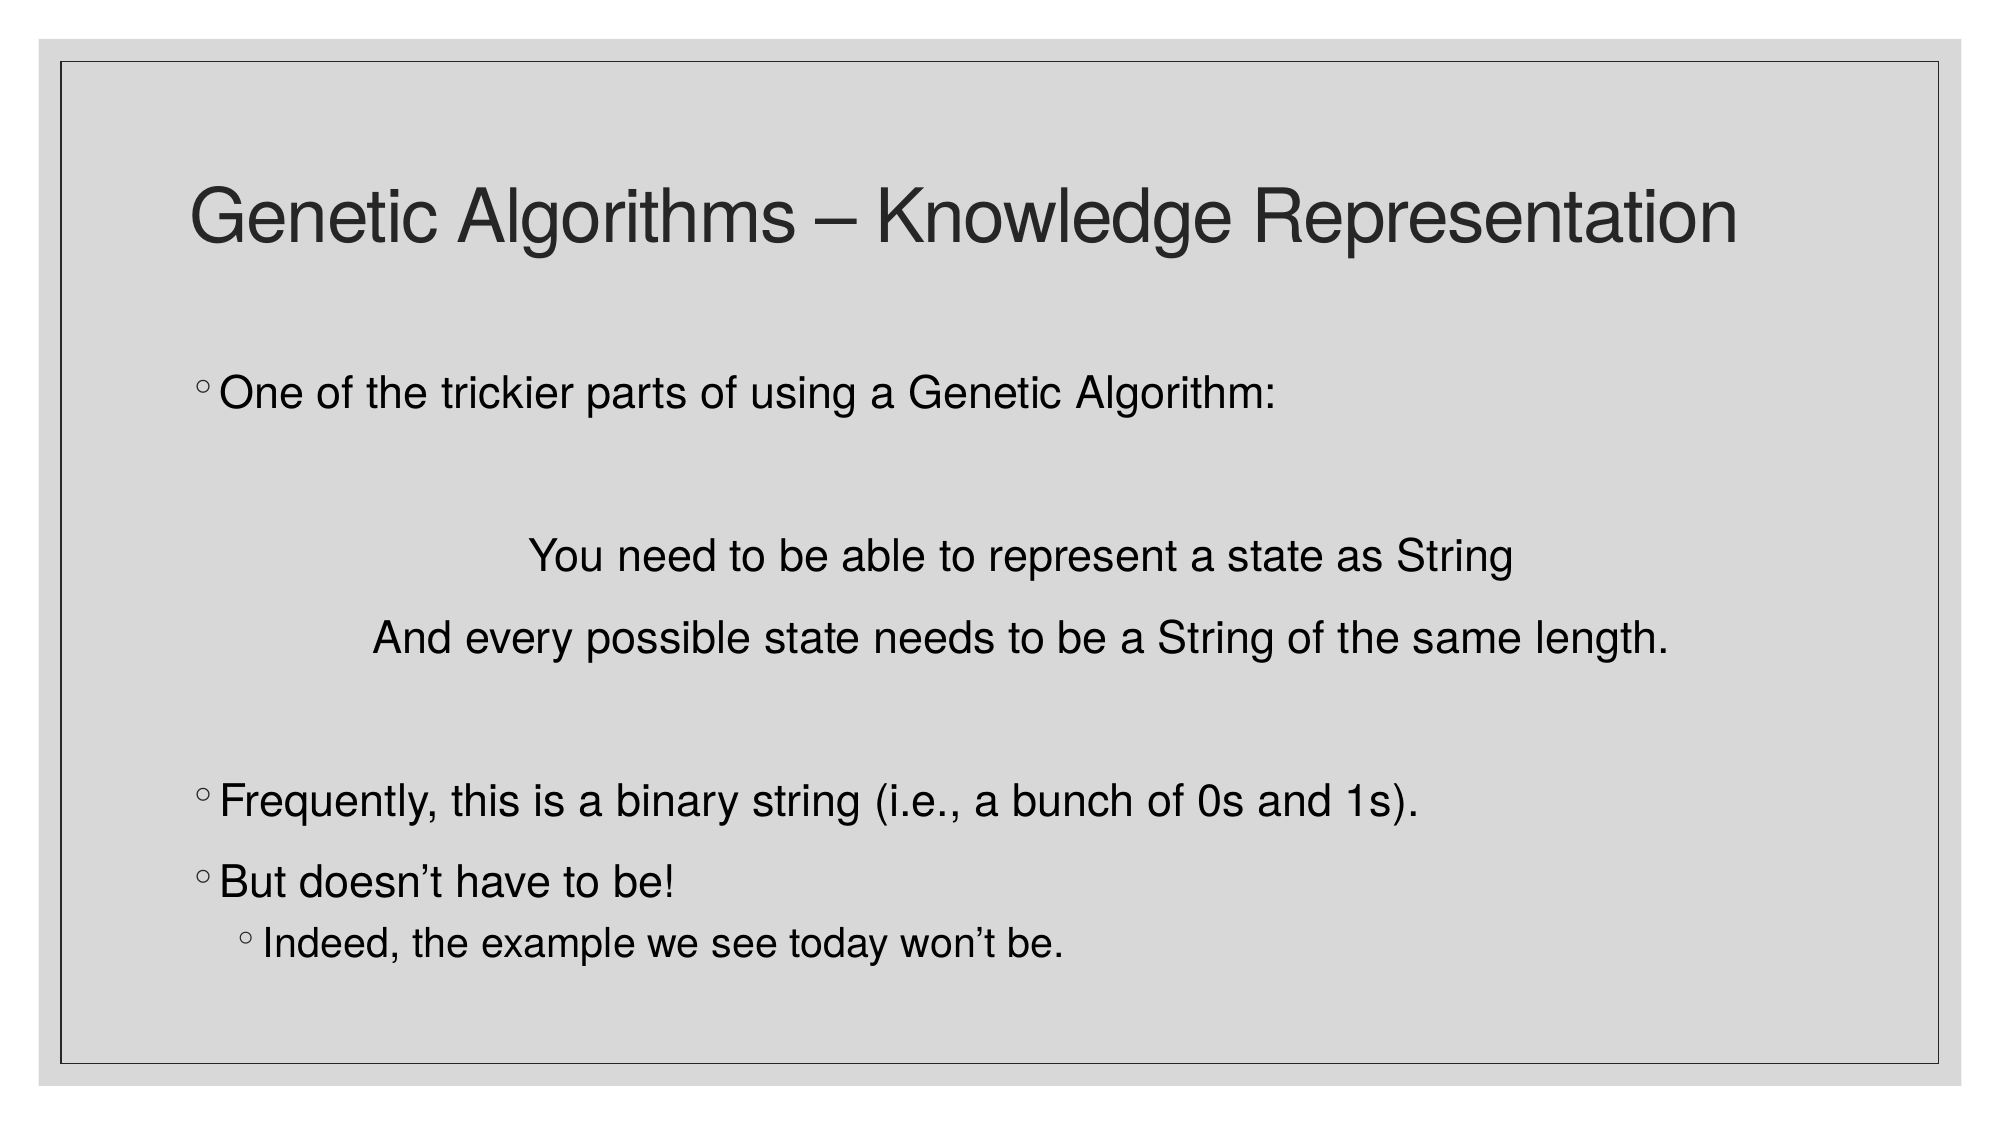

# Genetic Algorithms – Knowledge Representation
One of the trickier parts of using a Genetic Algorithm:

You need to be able to represent a state as String
And every possible state needs to be a String of the same length.

Frequently, this is a binary string (i.e., a bunch of 0s and 1s).
But doesn’t have to be!
Indeed, the example we see today won’t be.